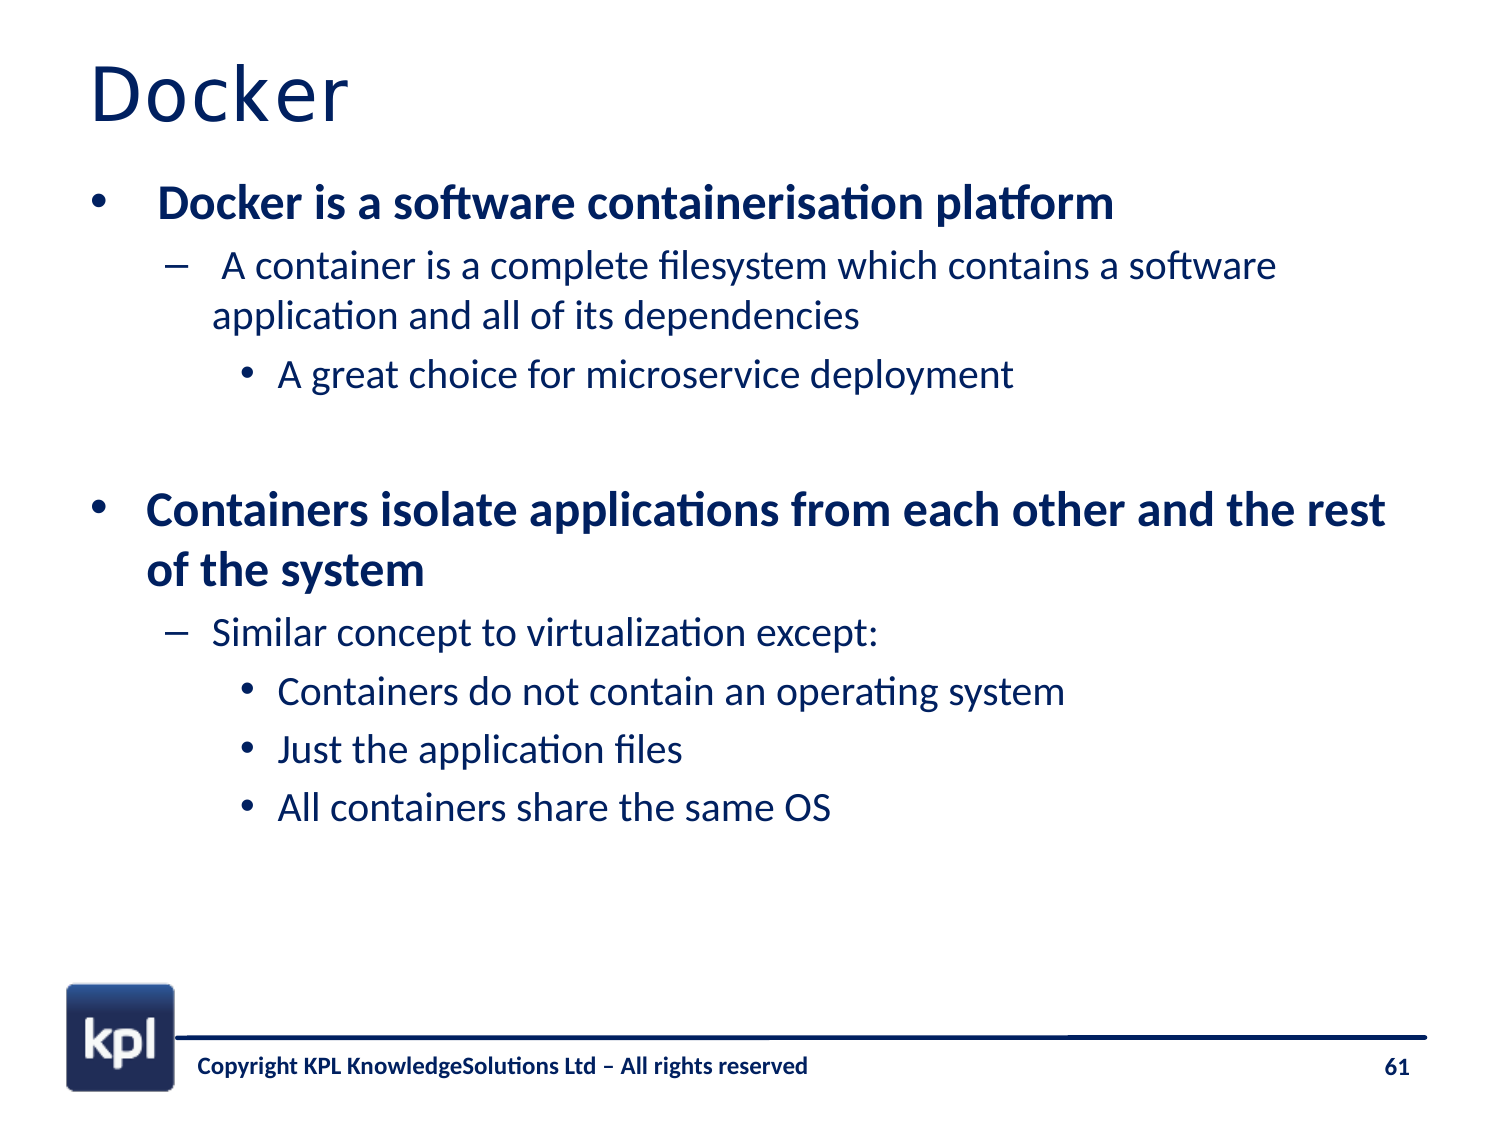

# Docker
 Docker is a software containerisation platform
 A container is a complete filesystem which contains a software application and all of its dependencies
A great choice for microservice deployment

Containers isolate applications from each other and the rest of the system
Similar concept to virtualization except:
Containers do not contain an operating system
Just the application files
All containers share the same OS

Copyright KPL KnowledgeSolutions Ltd – All rights reserved
61